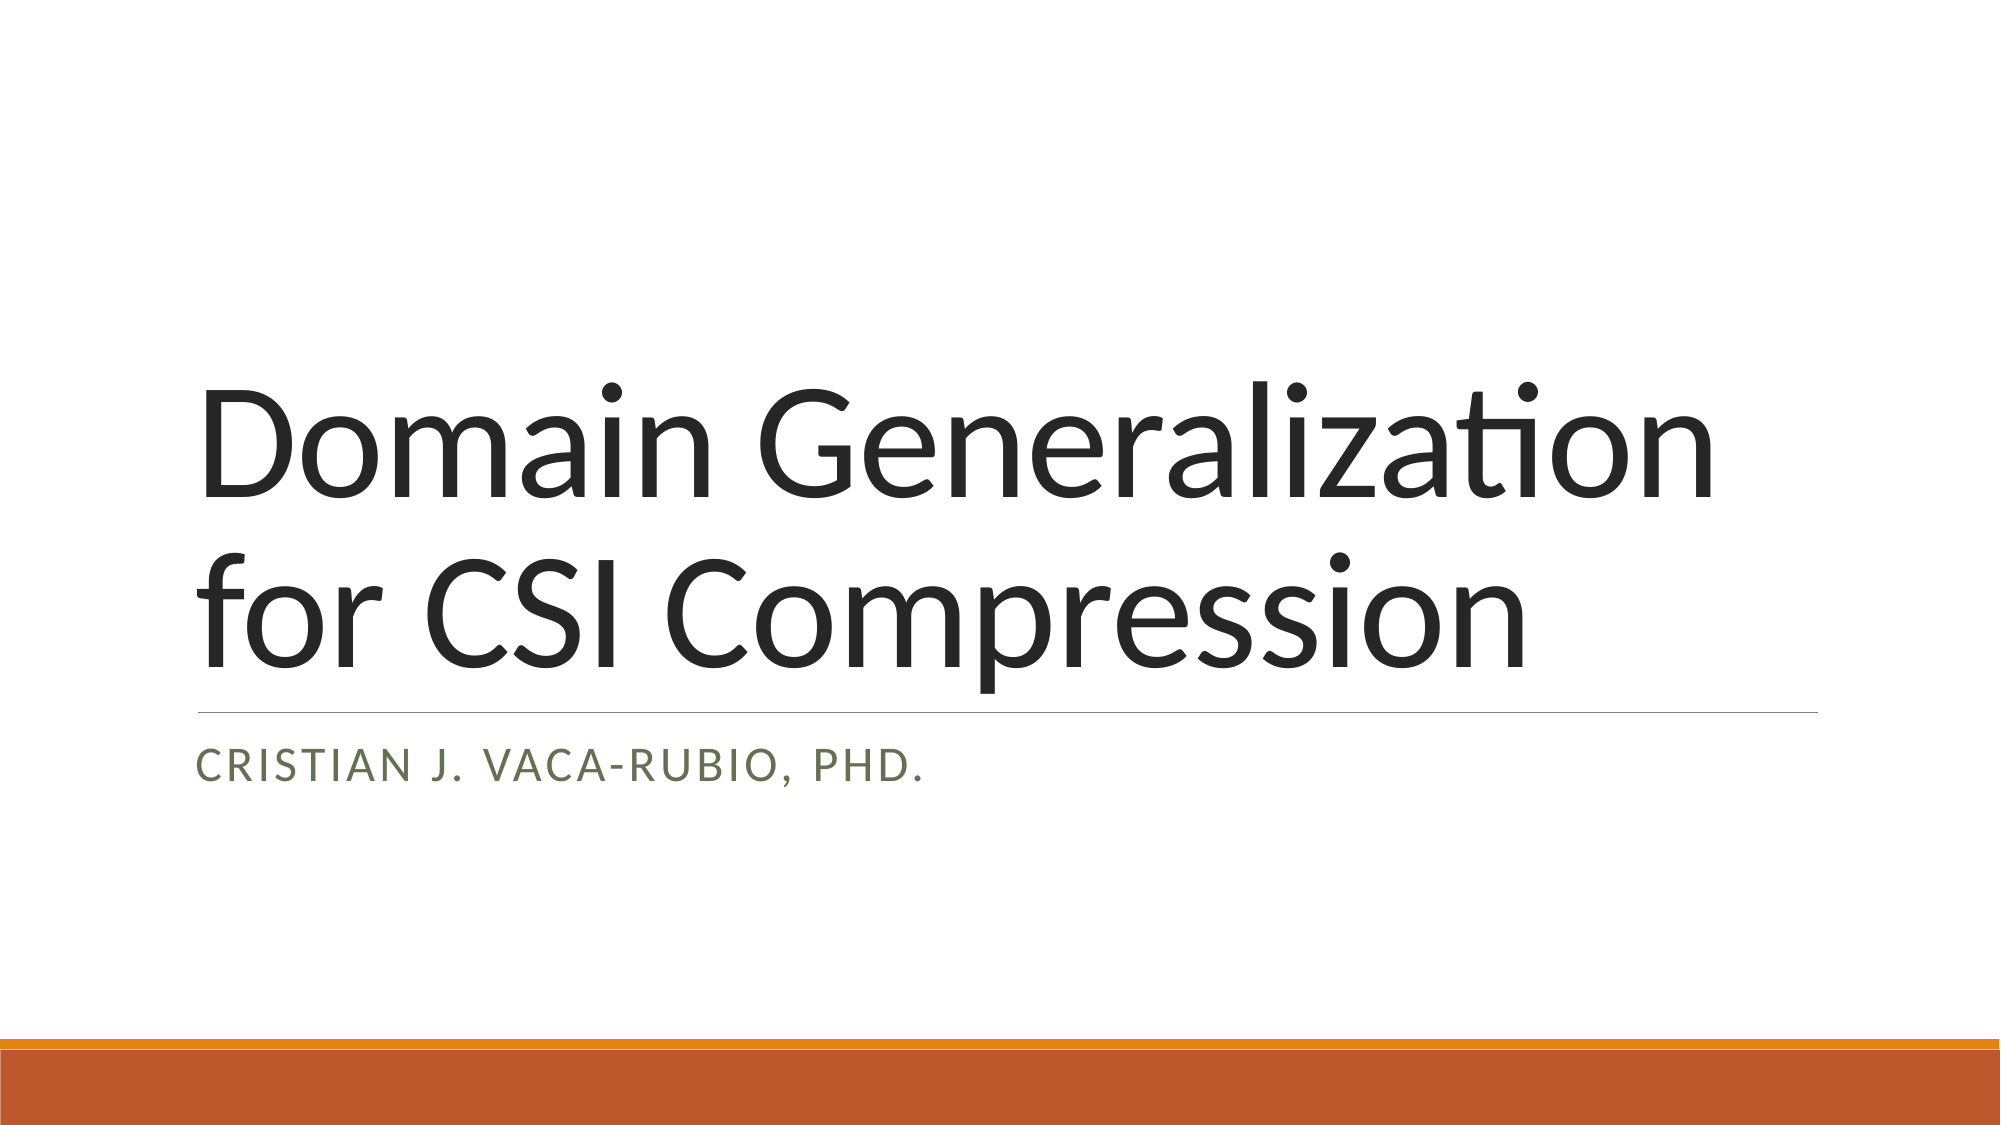

# Domain Generalization for CSI Compression
Cristian J. Vaca-Rubio, PhD.